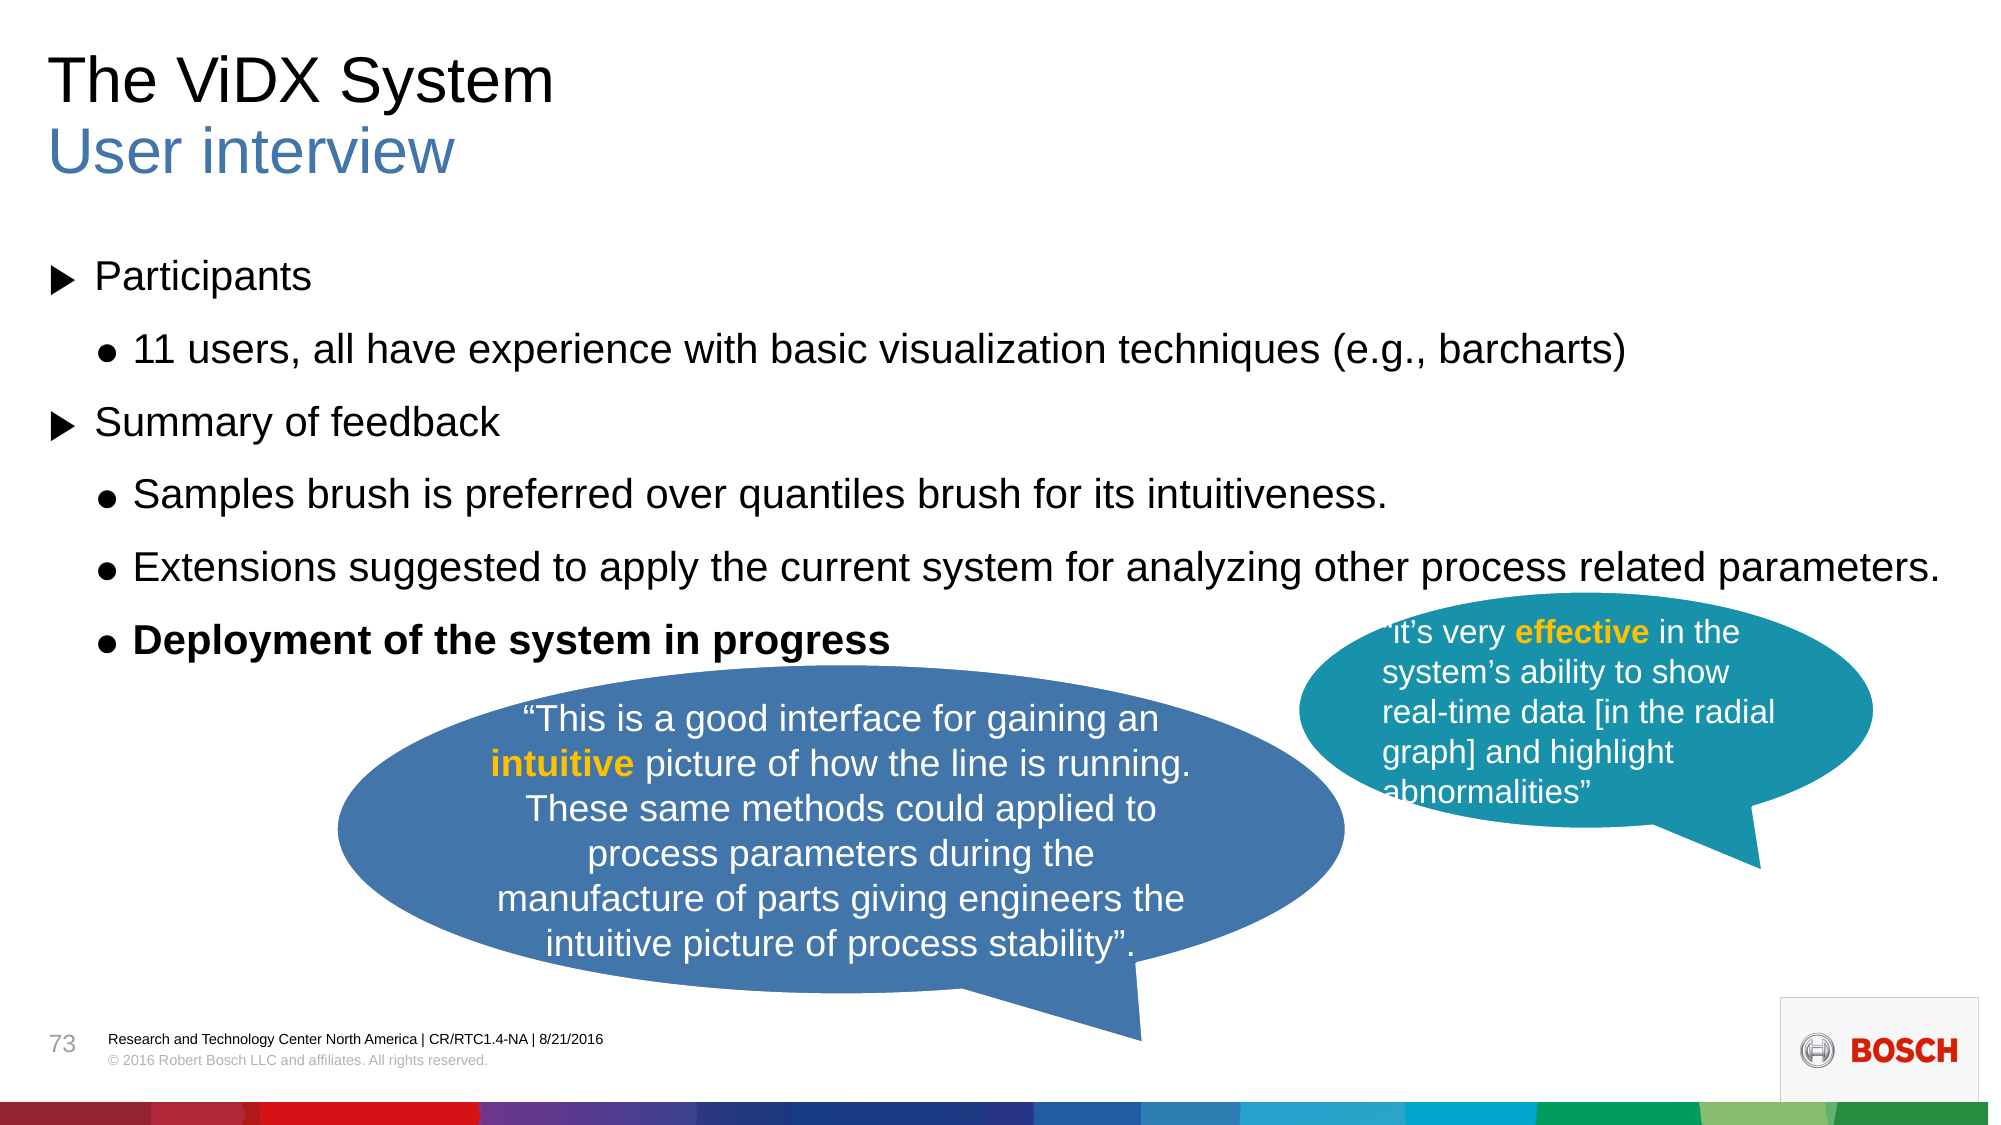

The ViDX System

# User interview

Participants
11 users, all have experience with basic visualization techniques (e.g., barcharts)
Summary of feedback
Samples brush is preferred over quantiles brush for its intuitiveness.
Extensions suggested to apply the current system for analyzing other process related parameters.
Deployment of the system in progress
“it’s very effective in the system’s ability to show real-time data [in the radial graph] and highlight abnormalities”
“This is a good interface for gaining an intuitive picture of how the line is running. These same methods could applied to process parameters during the manufacture of parts giving engineers the intuitive picture of process stability”.

73
Research and Technology Center North America | CR/RTC1.4-NA | 8/21/2016
© 2016 Robert Bosch LLC and affiliates. All rights reserved.